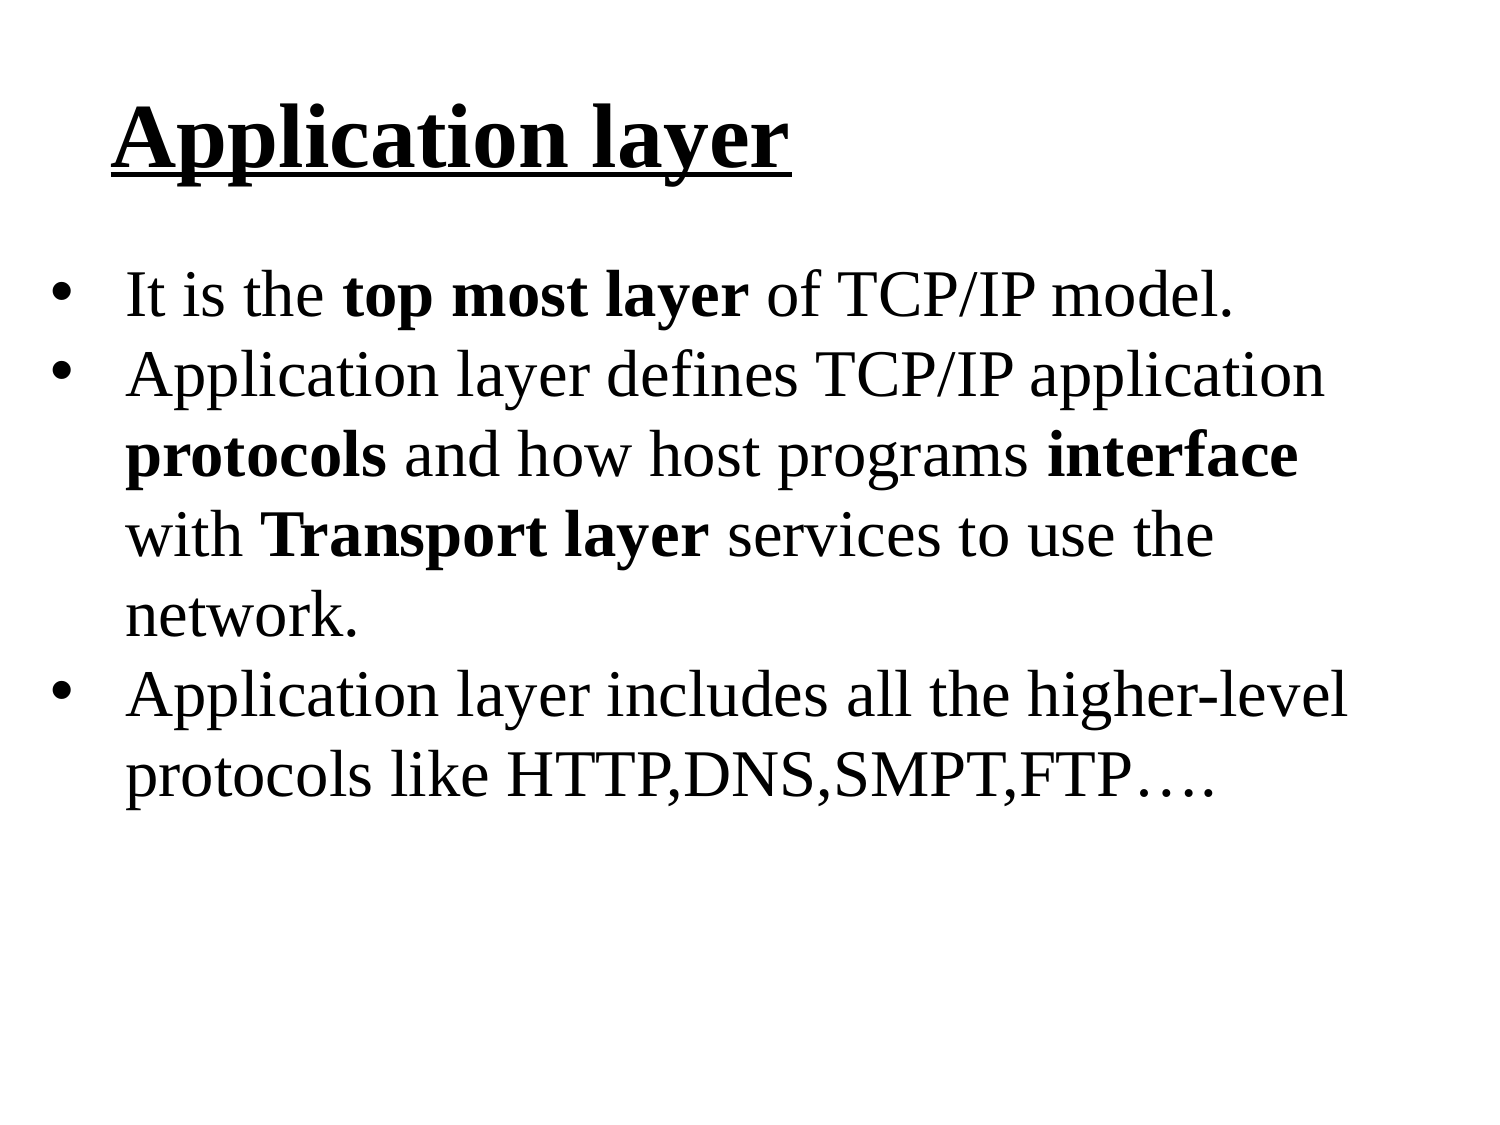

# Application layer
It is the top most layer of TCP/IP model.
Application layer defines TCP/IP application protocols and how host programs interface with Transport layer services to use the network.
Application layer includes all the higher-level protocols like HTTP,DNS,SMPT,FTP….